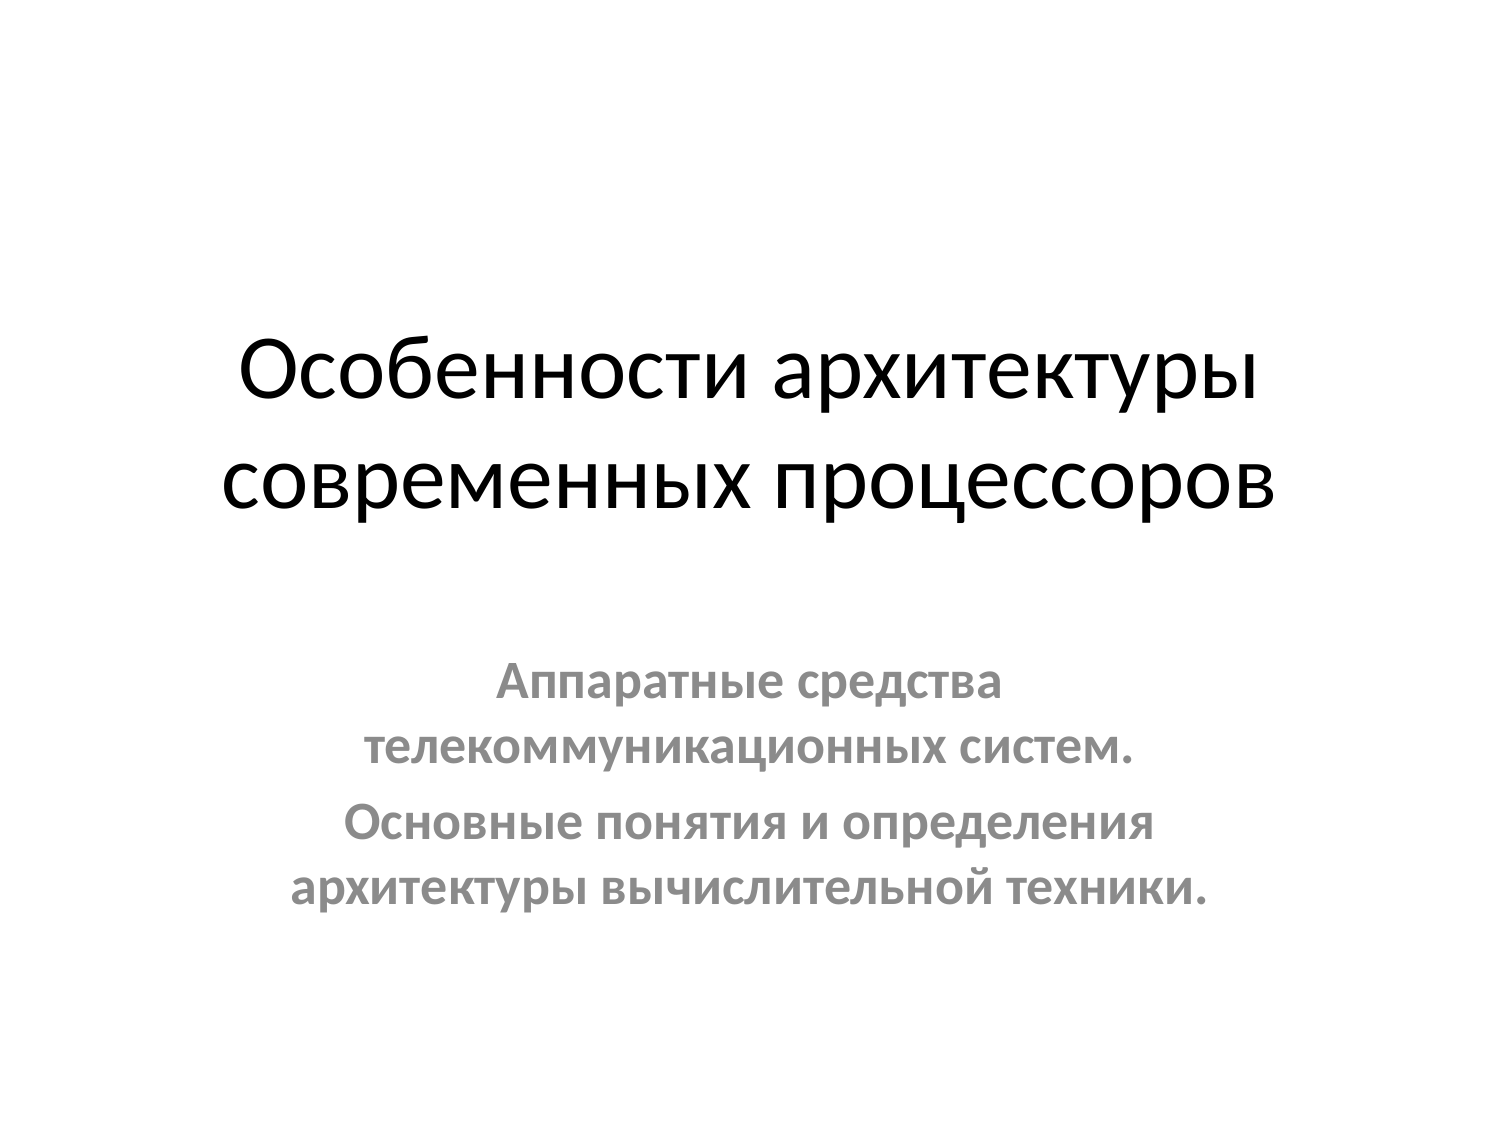

# Особенности архитектуры современных процессоров
Аппаратные средства телекоммуникационных систем.
Основные понятия и определения архитектуры вычислительной техники.